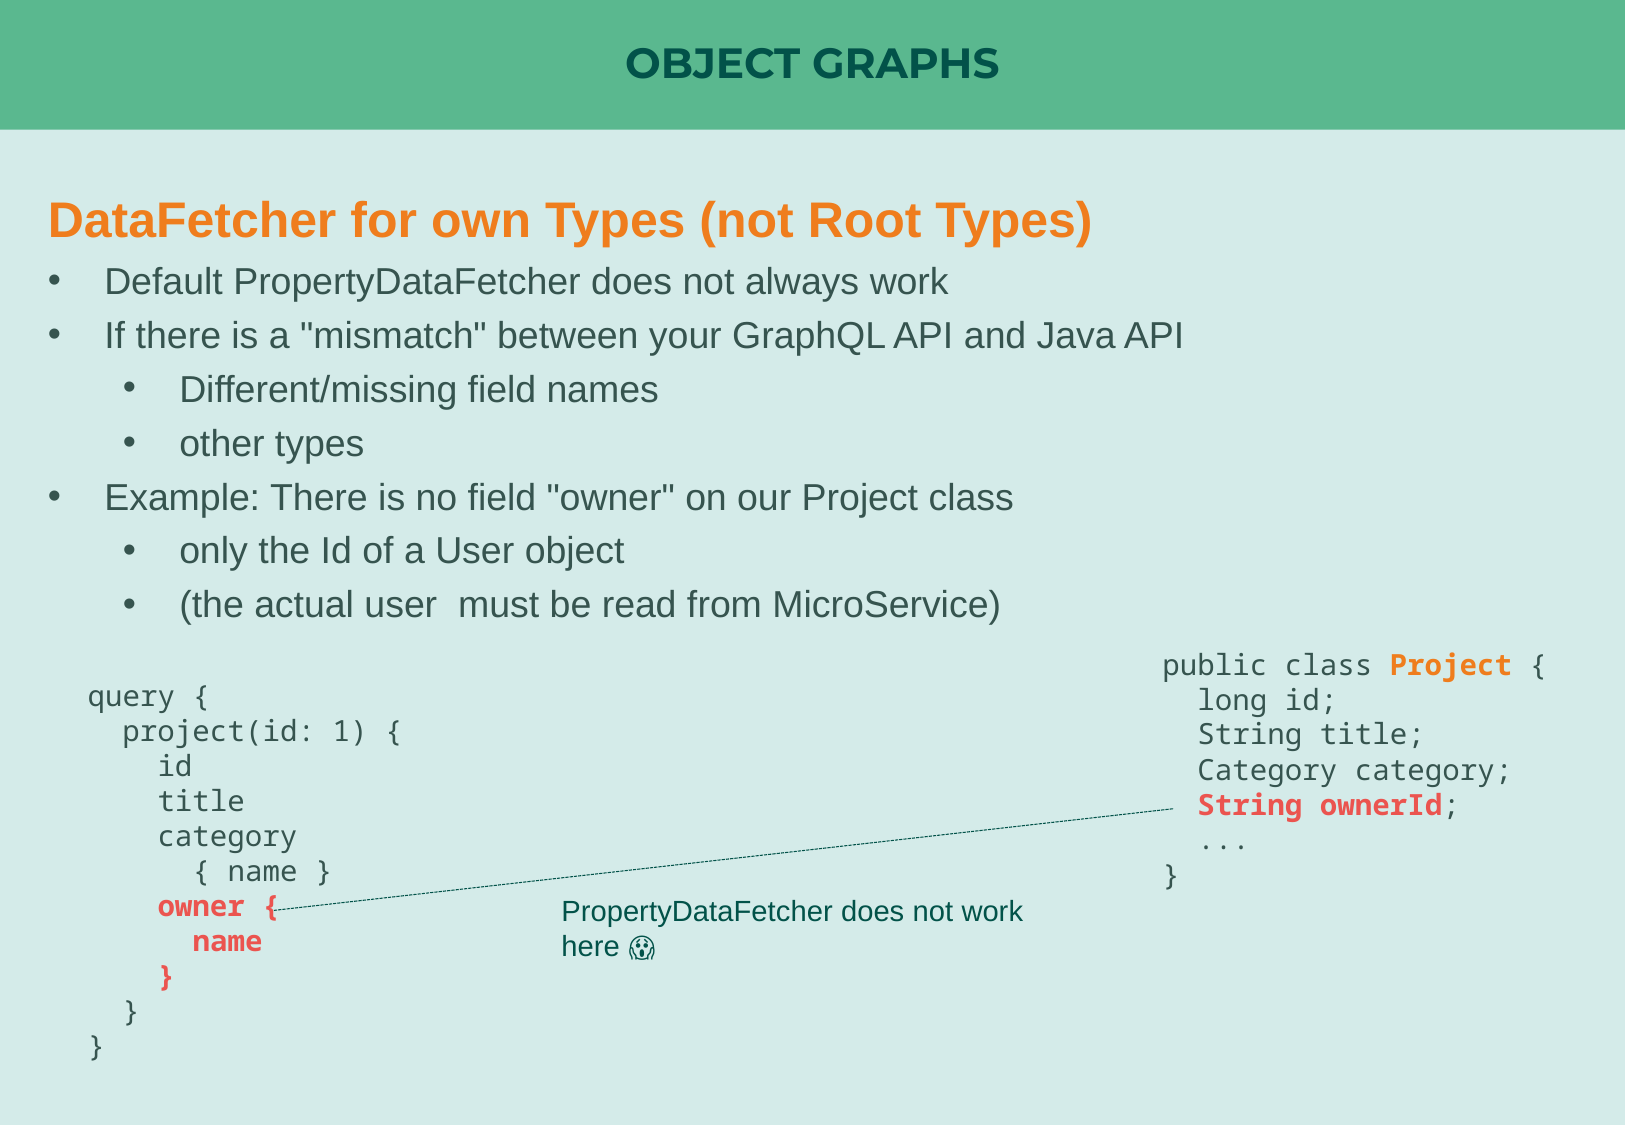

# Object GraphS
DataFetcher for own Types (not Root Types)
Default PropertyDataFetcher does not always work
If there is a "mismatch" between your GraphQL API and Java API
Different/missing field names
other types
Example: There is no field "owner" on our Project class
only the Id of a User object
(the actual user  must be read from MicroService)
public class Project {
  long id;
  String title;
  Category category;
  String ownerId;
  ...
}

query {
  project(id: 1) {
    id
    title
    category
      { name }
    owner {
      name
    }
  }
}
PropertyDataFetcher does not work here 😱